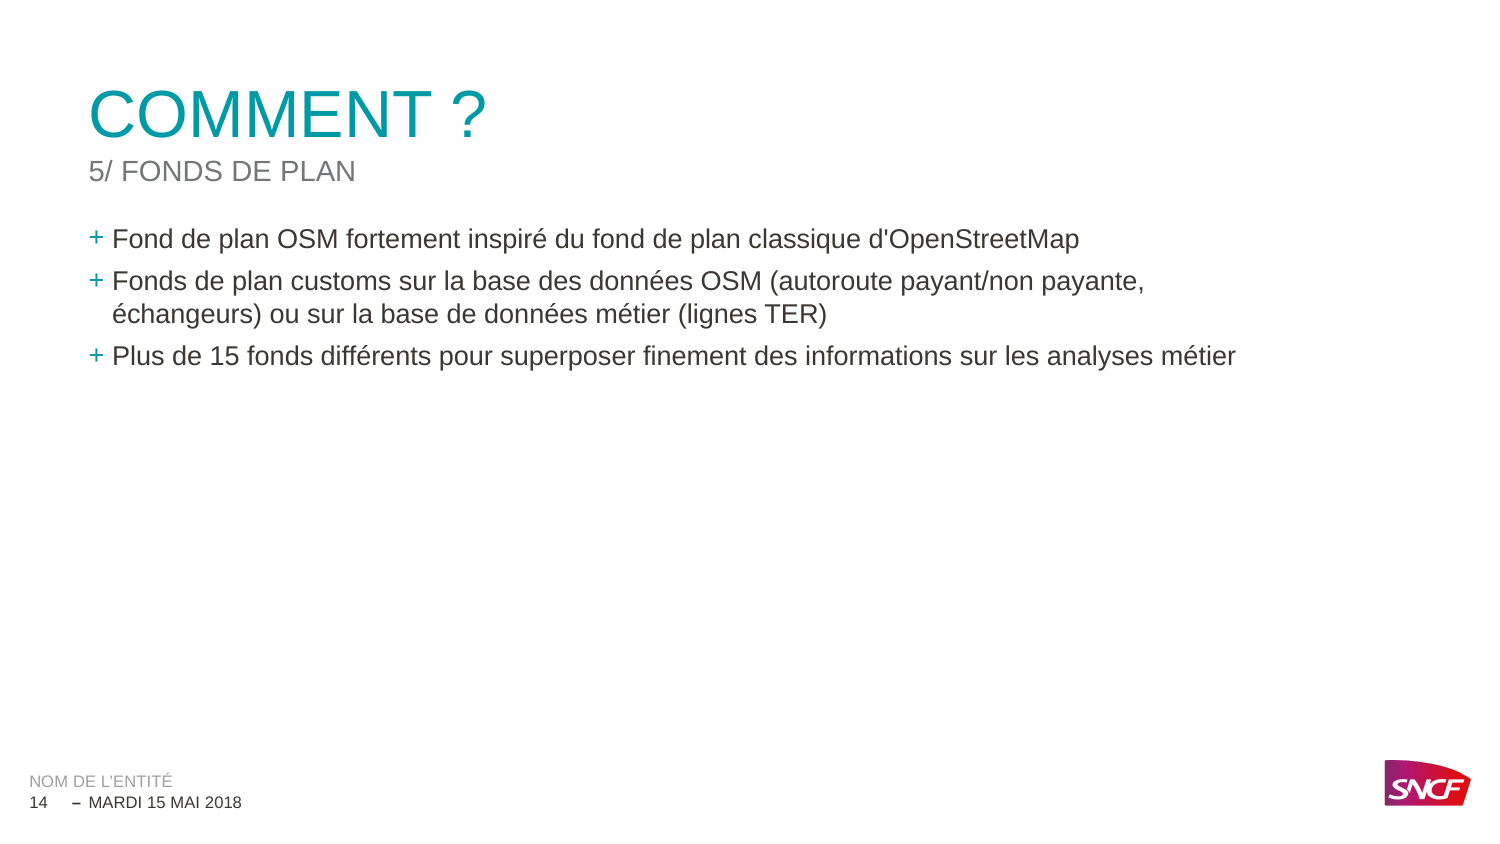

# Comment ?
5/ fonds de plan
Fond de plan OSM fortement inspiré du fond de plan classique d'OpenStreetMap
Fonds de plan customs sur la base des données OSM (autoroute payant/non payante, échangeurs) ou sur la base de données métier (lignes TER)
Plus de 15 fonds différents pour superposer finement des informations sur les analyses métier
NOM DE L’ENTITÉ
14
mardi 15 mai 2018